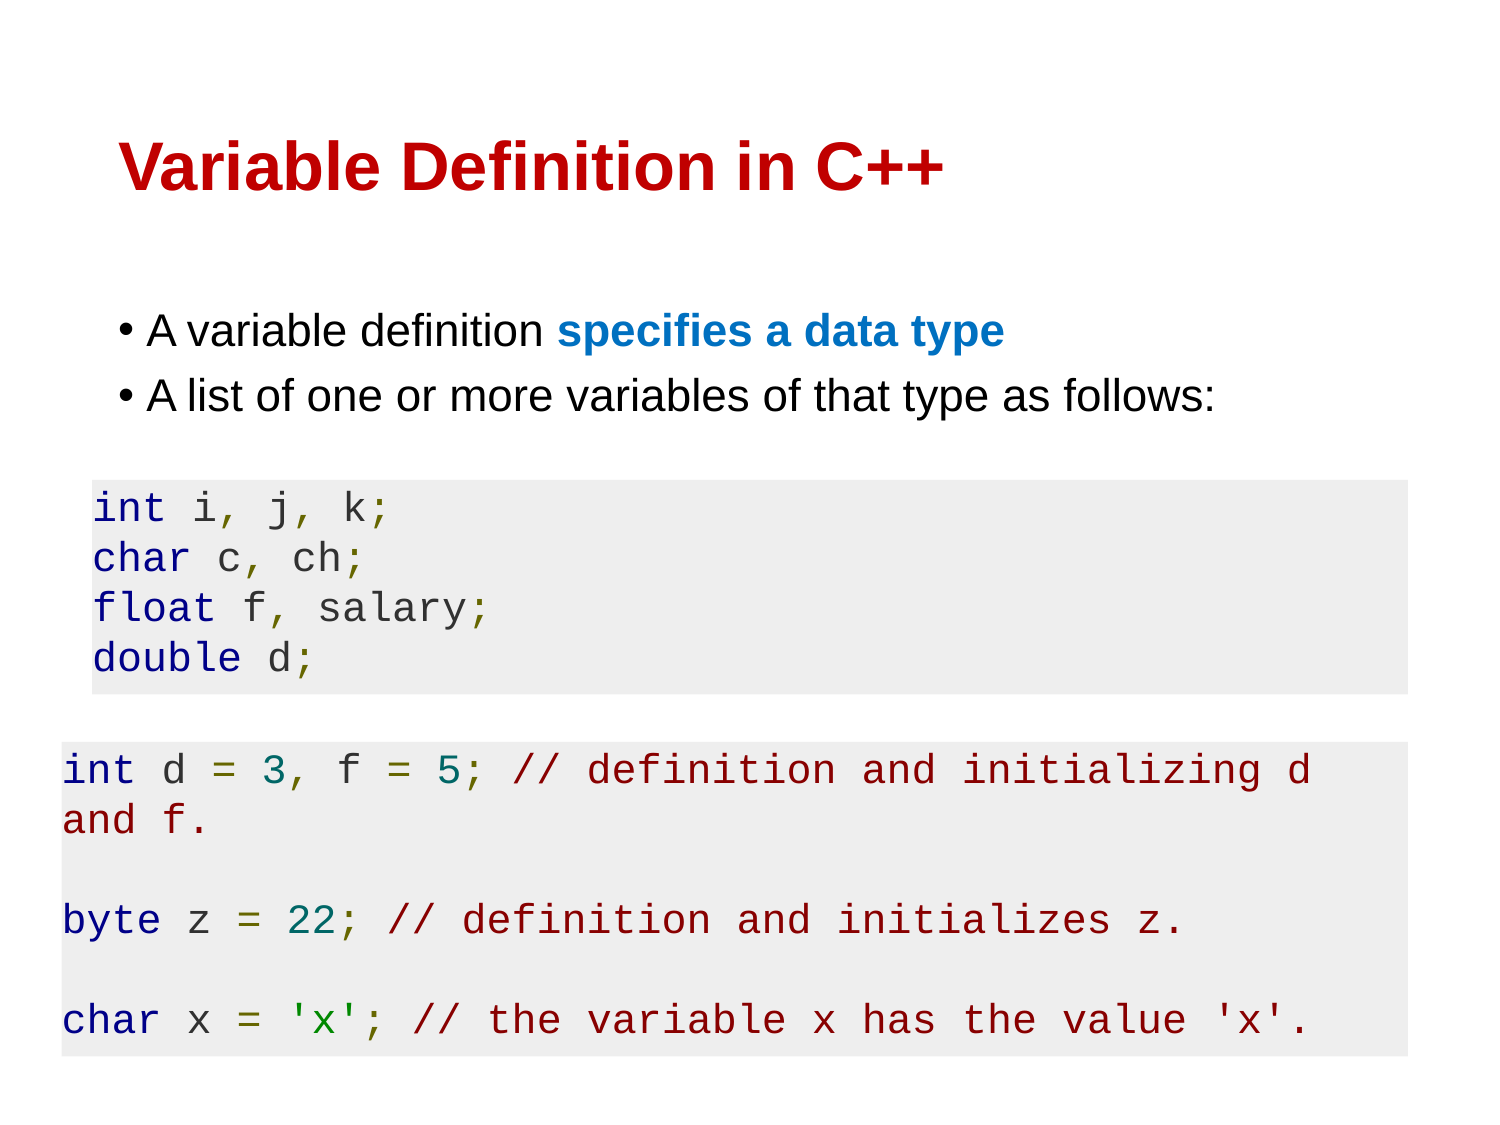

# Variable Definition in C++
A variable definition specifies a data type
A list of one or more variables of that type as follows:
int i, j, k;
char c, ch;
float f, salary;
double d;
int d = 3, f = 5; // definition and initializing d and f.

byte z = 22; // definition and initializes z.

char x = 'x'; // the variable x has the value 'x'.